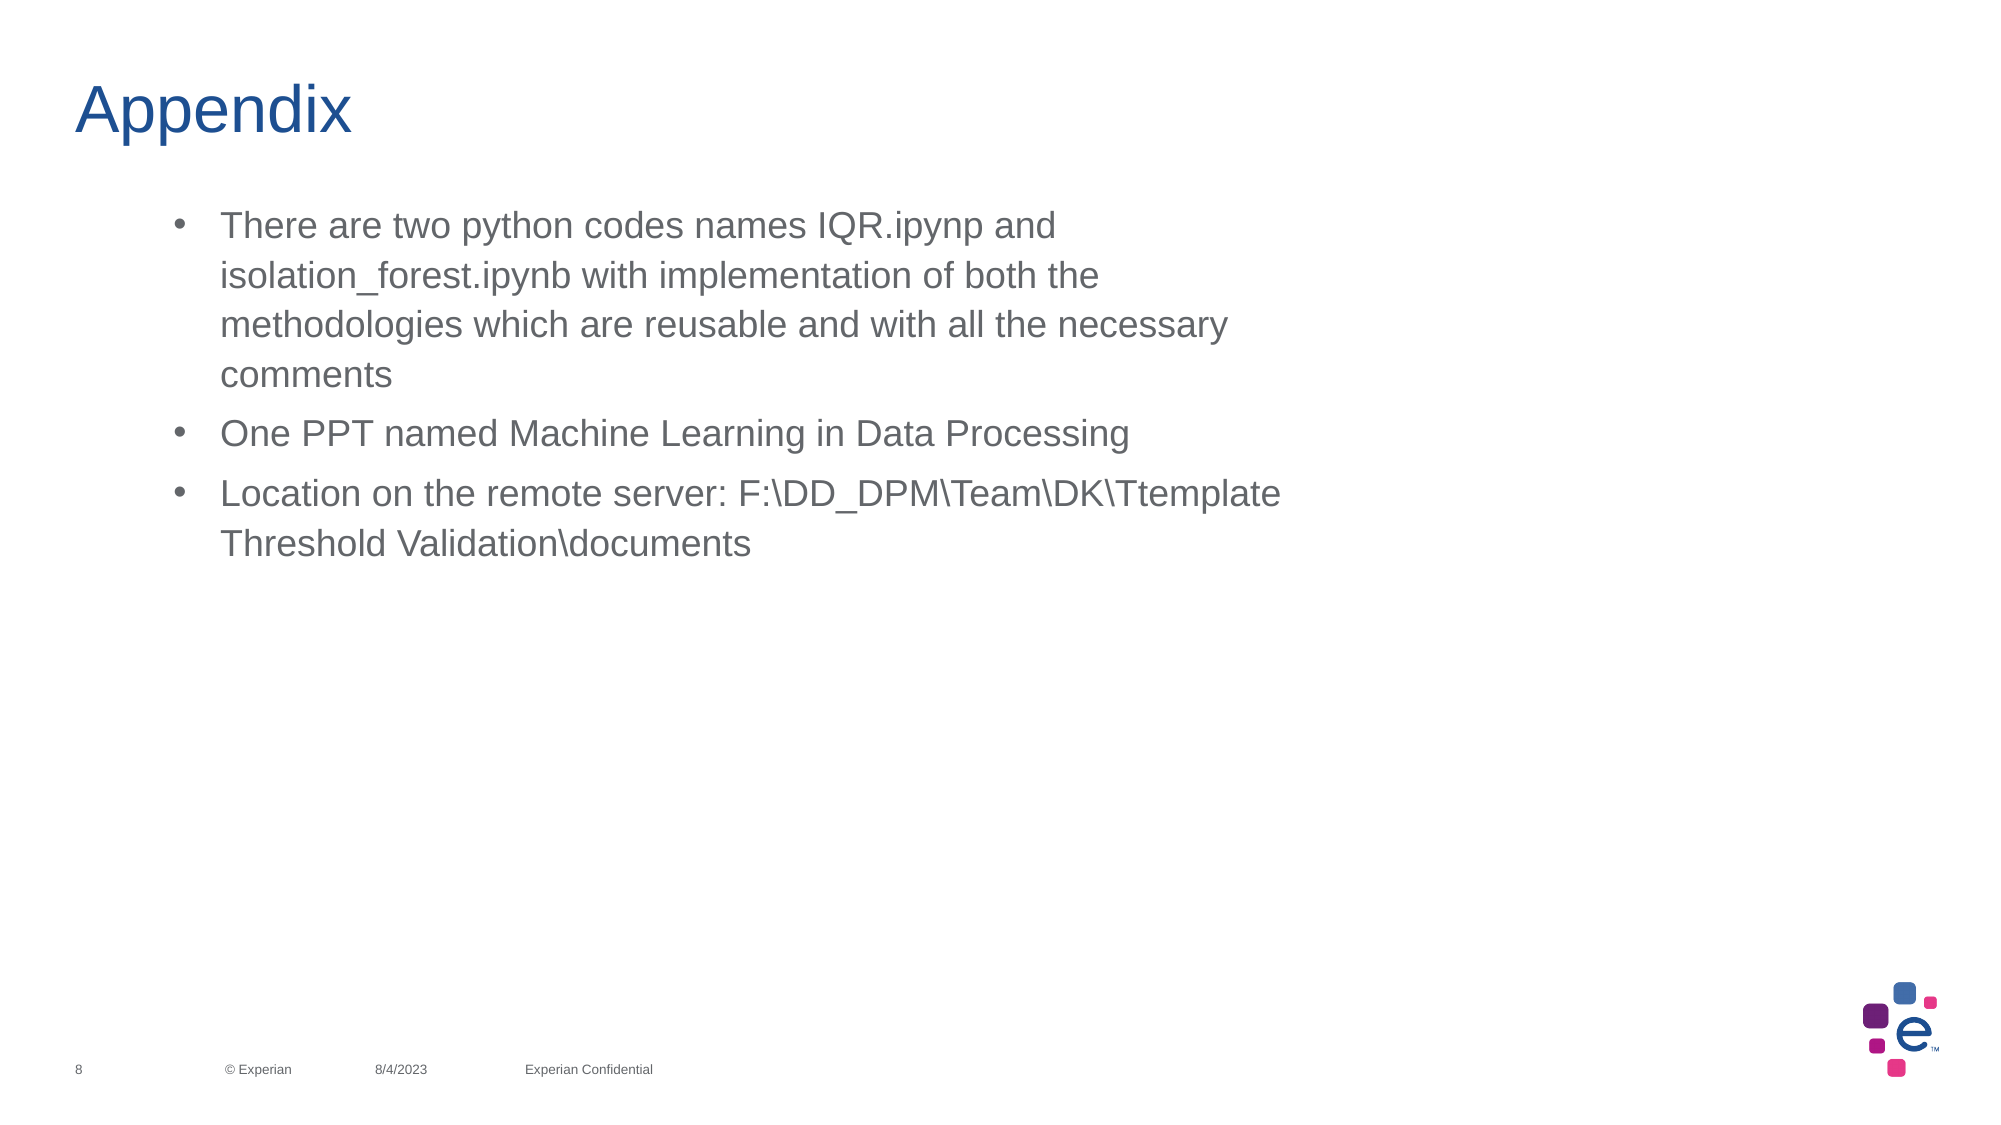

# Appendix
There are two python codes names IQR.ipynp and isolation_forest.ipynb with implementation of both the methodologies which are reusable and with all the necessary comments
One PPT named Machine Learning in Data Processing
Location on the remote server: F:\DD_DPM\Team\DK\Ttemplate Threshold Validation\documents
8	© Experian	8/4/2023	Experian Confidential